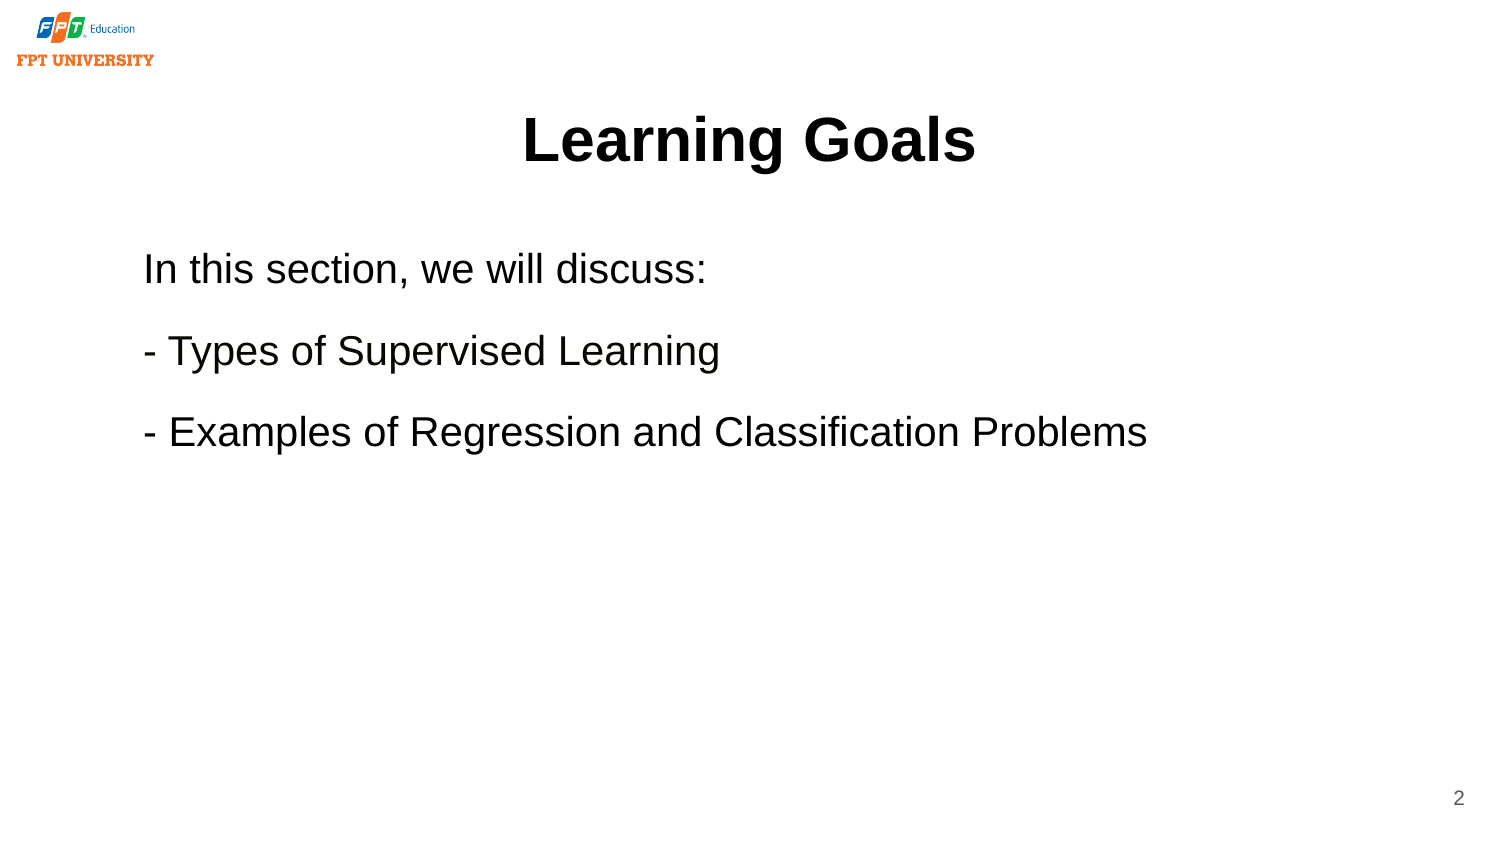

# Learning Goals
In this section, we will discuss:

- Types of Supervised Learning

- Examples of Regression and Classification Problems
2